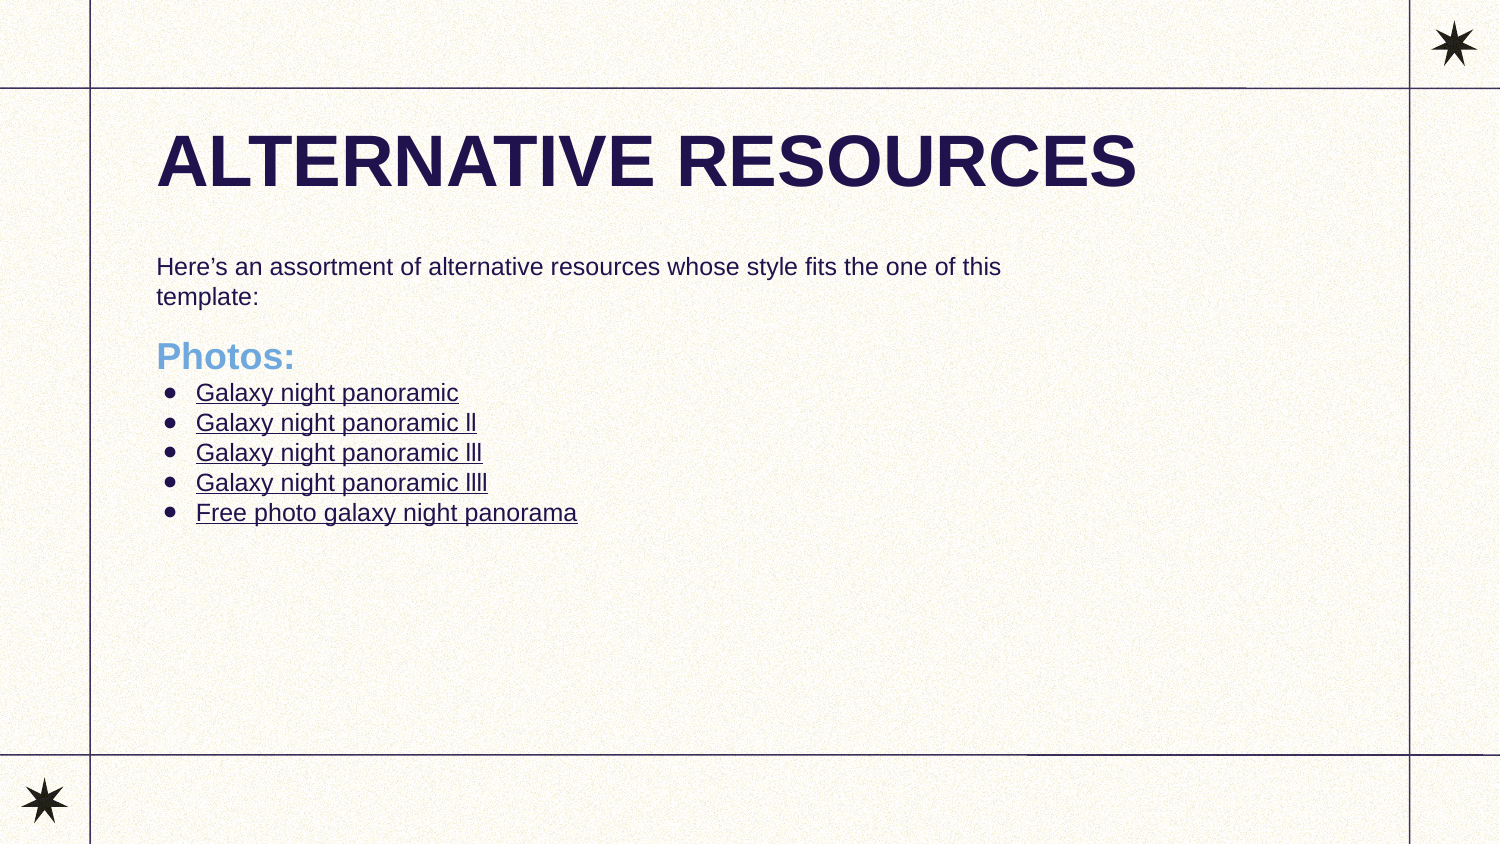

# ALTERNATIVE RESOURCES
Here’s an assortment of alternative resources whose style fits the one of this template:
Photos:
Galaxy night panoramic
Galaxy night panoramic ll
Galaxy night panoramic lll
Galaxy night panoramic llll
Free photo galaxy night panorama